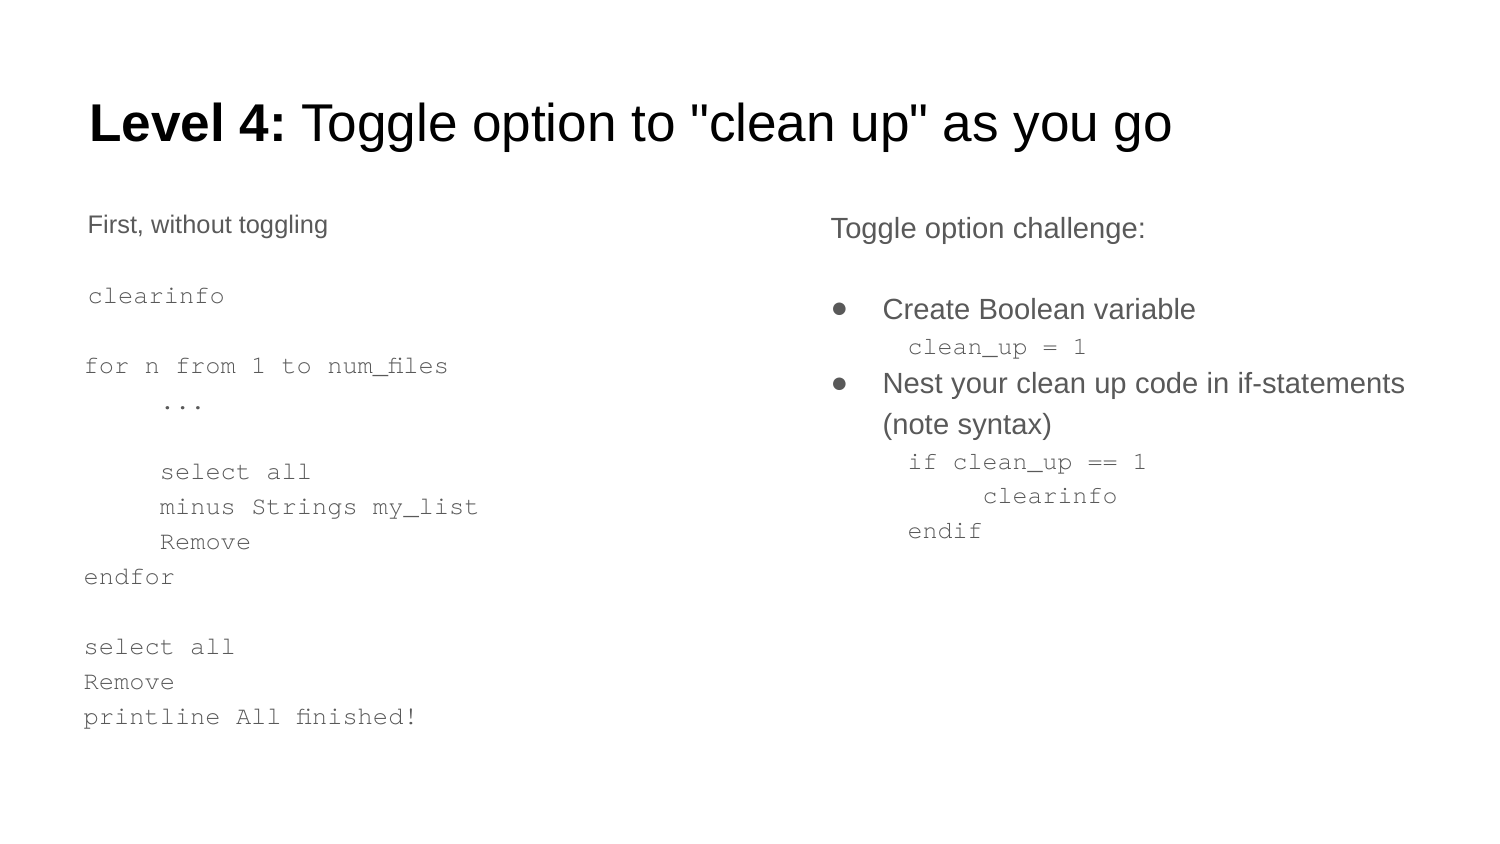

# Level 4: Toggle option to "clean up" as you go
First, without toggling

clearinfo

for n from 1 to num_files
     ...

     select all
     minus Strings my_list
     Remove
endfor

select all
Remove
printline All finished!

Toggle option challenge:

Create Boolean variable
clean_up = 1
Nest your clean up code in if-statements (note syntax)
if clean_up == 1
     clearinfo
endif